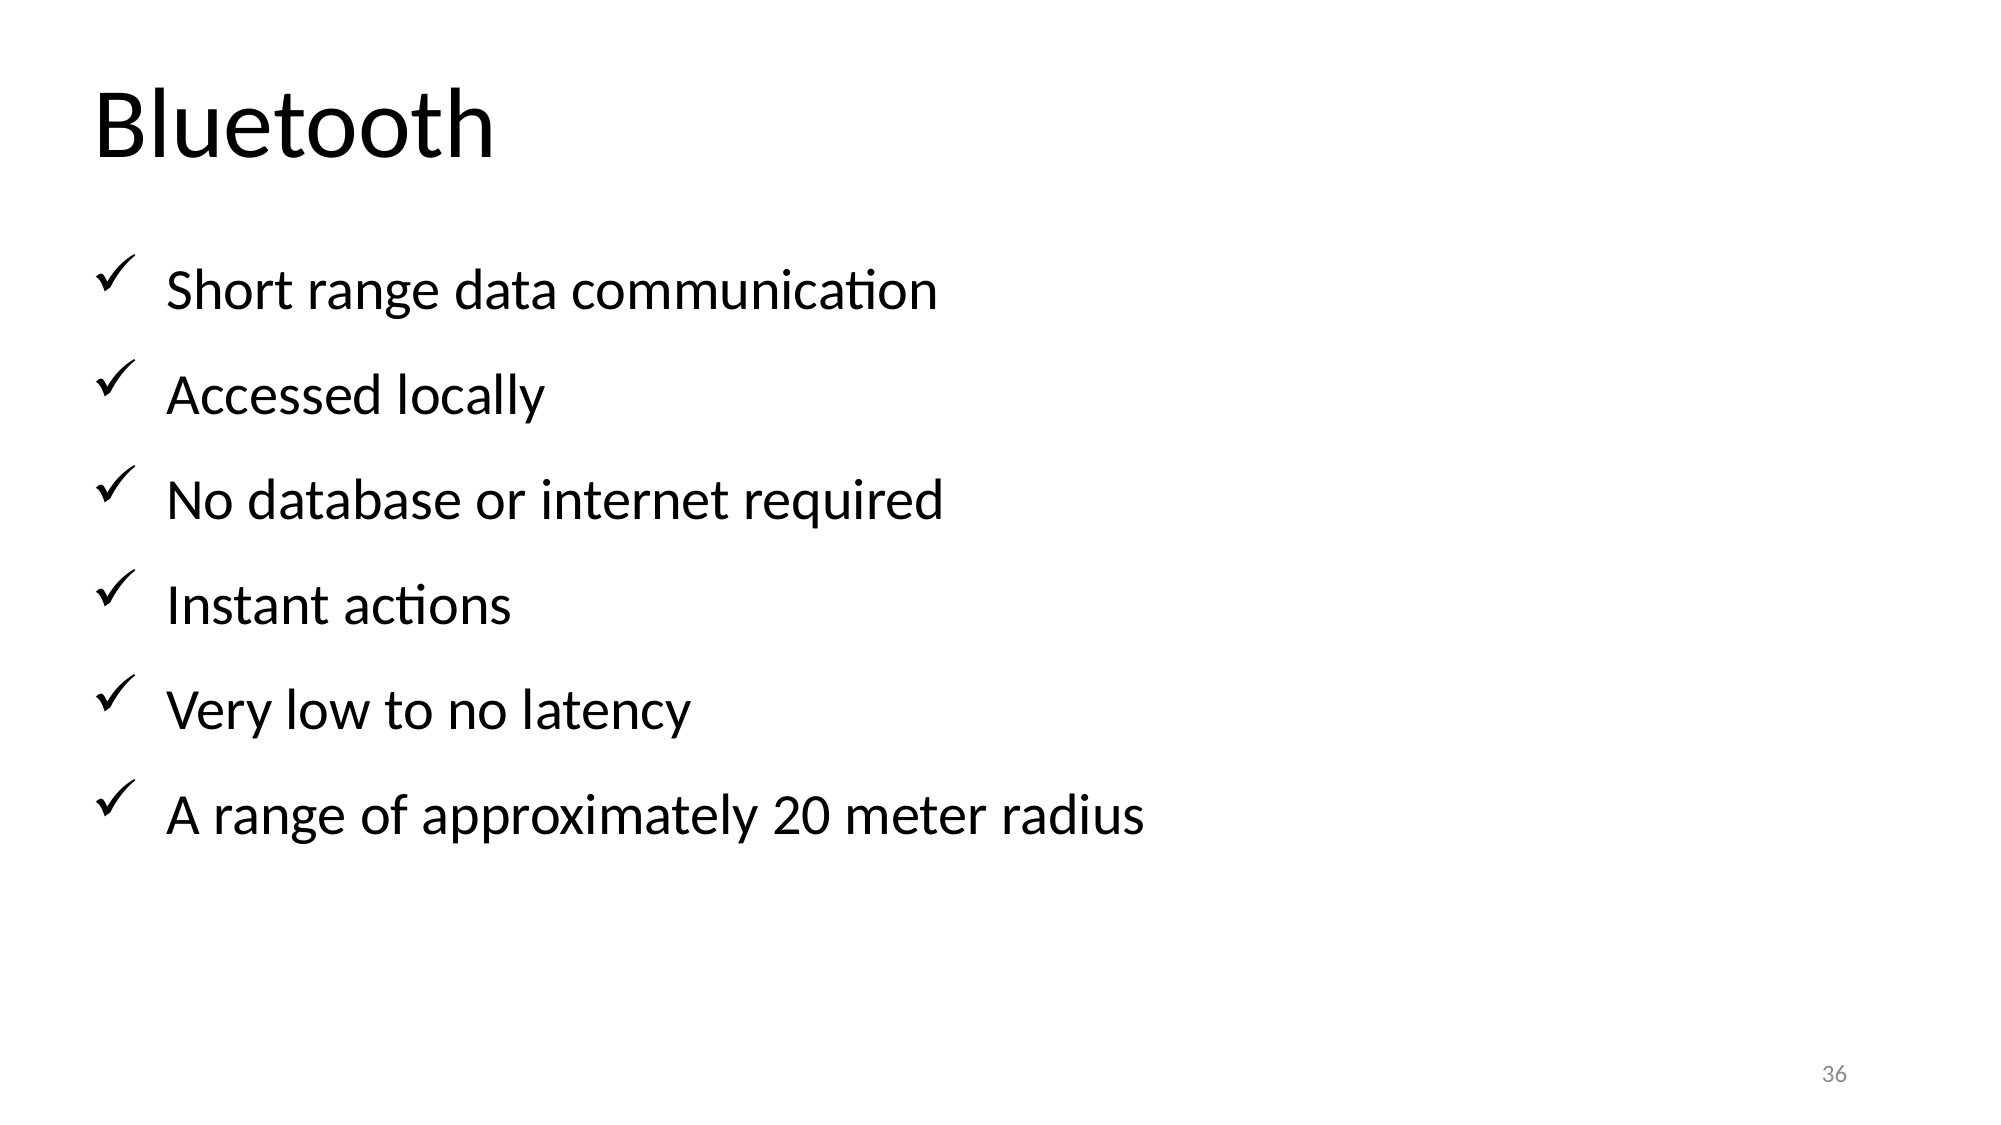

Bluetooth
Short range data communication
Accessed locally
No database or internet required
Instant actions
Very low to no latency
A range of approximately 20 meter radius
36